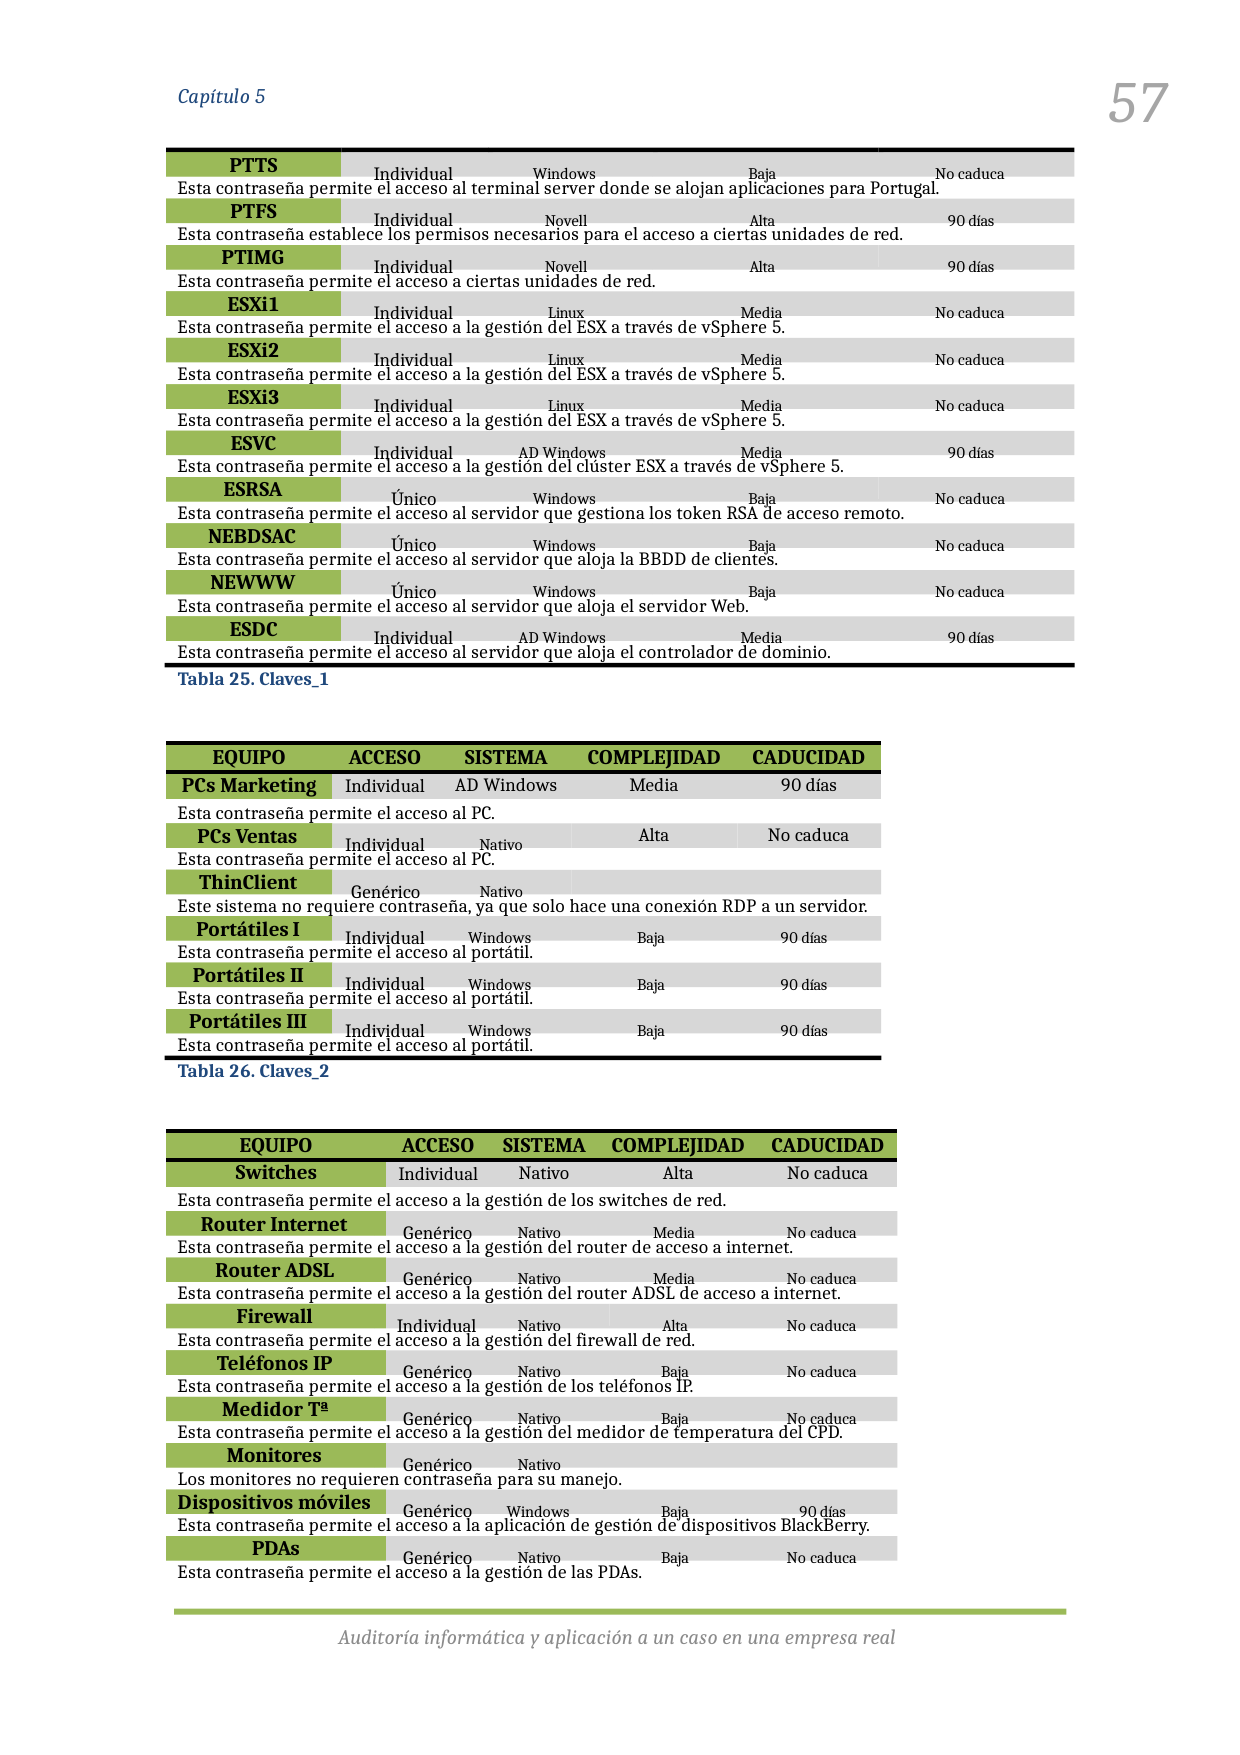

57
Capítulo 5

Individual	Windows	Baja	No caduca
PTTS

Esta contraseña permite el acceso al terminal server donde se alojan aplicaciones para Portugal.
Individual	Novell	Alta	90 días

PTFS

Esta contraseña establece los permisos necesarios para el acceso a ciertas unidades de red.
Individual	Novell	Alta	90 días

PTIMG

Esta contraseña permite el acceso a ciertas unidades de red.
Individual	Linux	Media	No caduca

ESXi1

Esta contraseña permite el acceso a la gestión del ESX a través de vSphere 5.
Individual	Linux	Media	No caduca

ESXi2

Esta contraseña permite el acceso a la gestión del ESX a través de vSphere 5.
Individual	Linux	Media	No caduca

ESXi3

Esta contraseña permite el acceso a la gestión del ESX a través de vSphere 5.
Individual	AD Windows	Media	90 días

ESVC

Esta contraseña permite el acceso a la gestión del clúster ESX a través de vSphere 5.
Único	Windows	Baja	No caduca

ESRSA

Esta contraseña permite el acceso al servidor que gestiona los token RSA de acceso remoto.
Único	Windows	Baja	No caduca

NEBDSAC

Esta contraseña permite el acceso al servidor que aloja la BBDD de clientes.
Único	Windows	Baja	No caduca

NEWWW

Esta contraseña permite el acceso al servidor que aloja el servidor Web.
Individual	AD Windows	Media	90 días

ESDC

Esta contraseña permite el acceso al servidor que aloja el controlador de dominio.
Tabla 25. Claves_1

| EQUIPO | ACCESO | SISTEMA | COMPLEJIDAD | CADUCIDAD |
| --- | --- | --- | --- | --- |
| PCs Marketing | Individual | AD Windows | Media | 90 días |
Esta contraseña permite el acceso al PC.
Alta
No caduca
Individual	Nativo

PCs Ventas

Esta contraseña permite el acceso al PC.
Genérico	Nativo
ThinClient

Este sistema no requiere contraseña, ya que solo hace una conexión RDP a un servidor.
Individual	Windows	Baja	90 días

Portátiles I

Esta contraseña permite el acceso al portátil.
Individual	Windows	Baja	90 días

Portátiles II

Esta contraseña permite el acceso al portátil.
Individual	Windows	Baja	90 días

Portátiles III

Esta contraseña permite el acceso al portátil.
Tabla 26. Claves_2

| EQUIPO | ACCESO | SISTEMA | COMPLEJIDAD | CADUCIDAD |
| --- | --- | --- | --- | --- |
| Switches | Individual | Nativo | Alta | No caduca |
Esta contraseña permite el acceso a la gestión de los switches de red.
Genérico	Nativo	Media	No caduca

Router Internet

Esta contraseña permite el acceso a la gestión del router de acceso a internet.
Genérico	Nativo	Media	No caduca

Router ADSL

Esta contraseña permite el acceso a la gestión del router ADSL de acceso a internet.
Individual	Nativo	Alta	No caduca
Firewall

Esta contraseña permite el acceso a la gestión del firewall de red.
Genérico	Nativo	Baja	No caduca

Teléfonos IP

Esta contraseña permite el acceso a la gestión de los teléfonos IP.
Genérico	Nativo	Baja	No caduca

Medidor Tª

Esta contraseña permite el acceso a la gestión del medidor de temperatura del CPD.
Genérico	Nativo

Monitores

Los monitores no requieren contraseña para su manejo.
Genérico	Windows	Baja	90 días

Dispositivos móviles

Esta contraseña permite el acceso a la aplicación de gestión de dispositivos BlackBerry.
Genérico	Nativo	Baja	No caduca

PDAs

Esta contraseña permite el acceso a la gestión de las PDAs.

Auditoría informática y aplicación a un caso en una empresa real